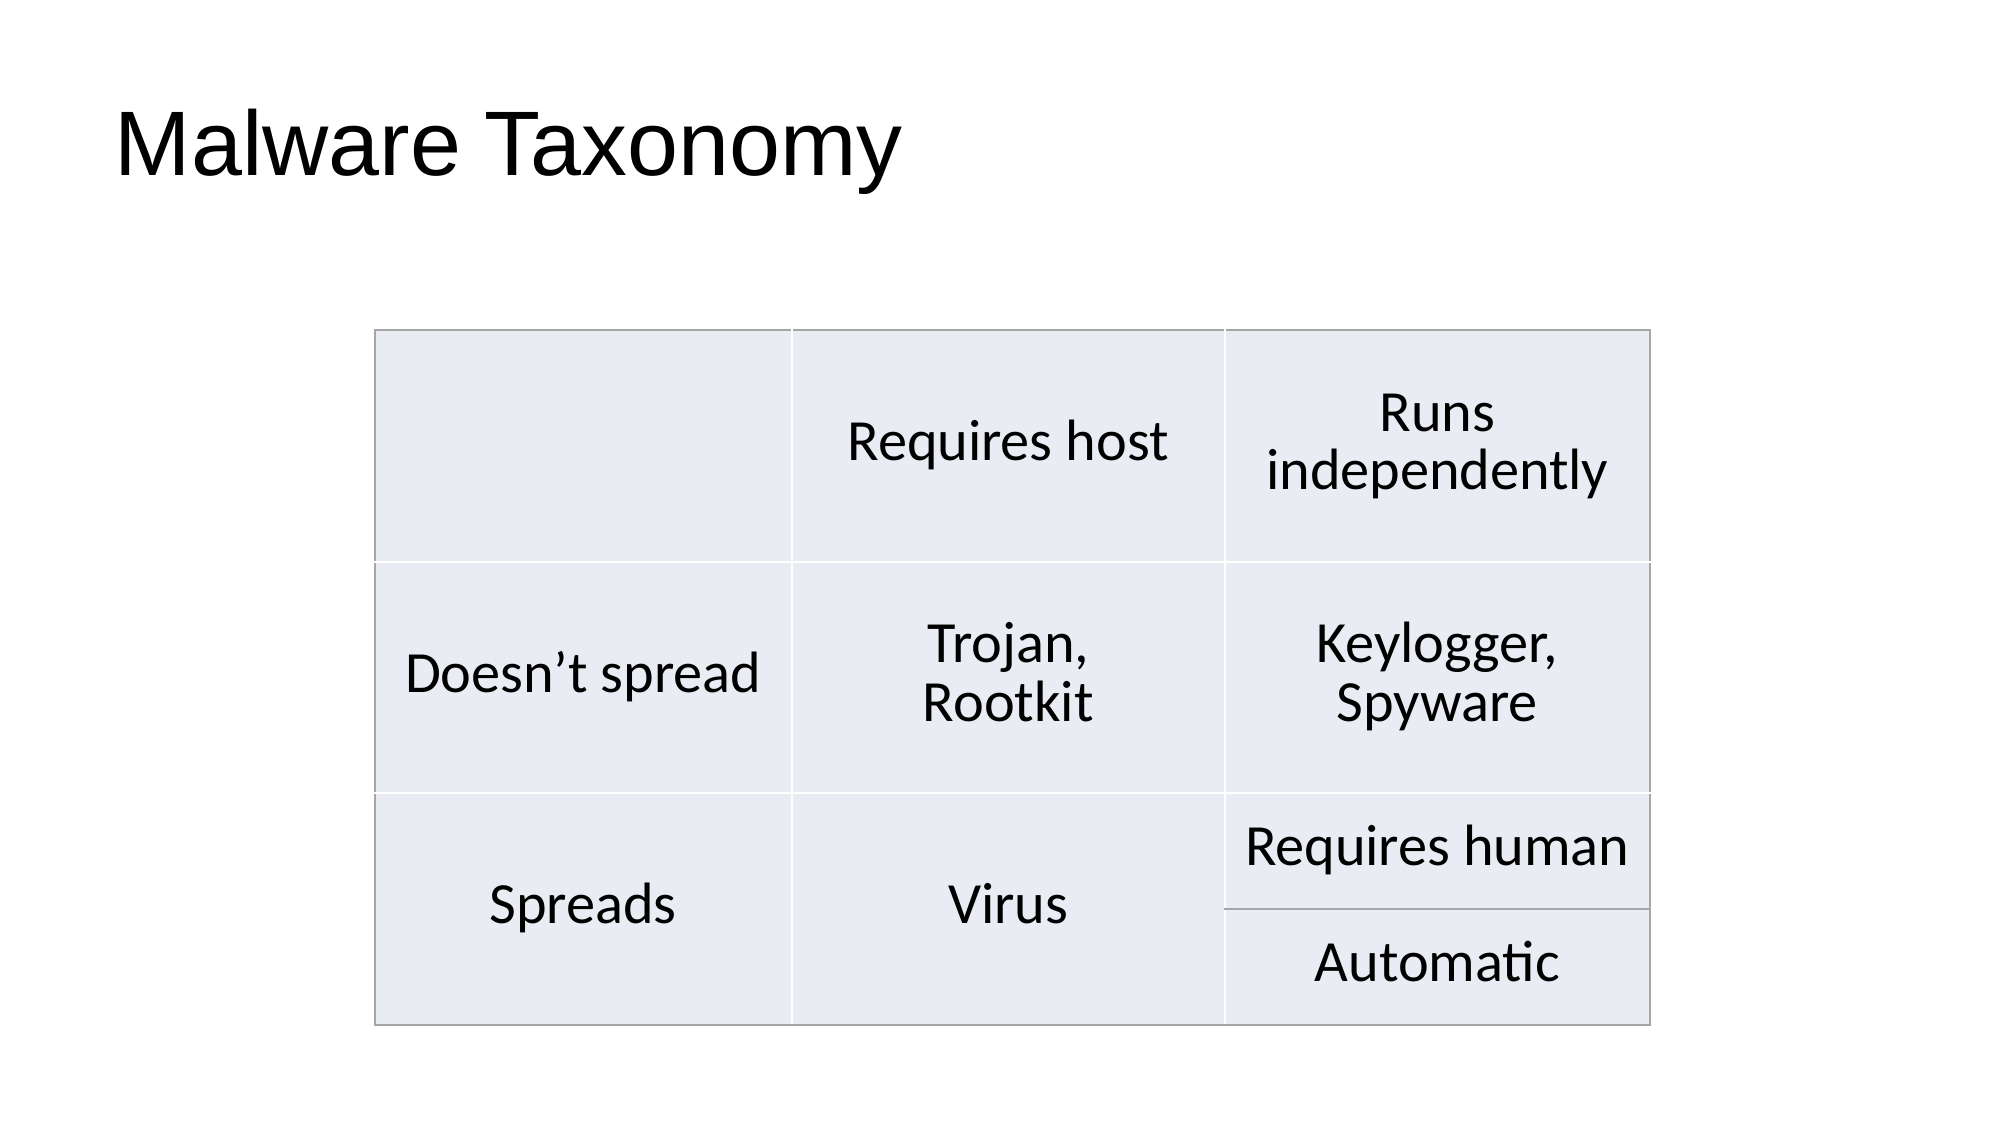

# Malware Taxonomy
|  | Requires host | Runs independently |
| --- | --- | --- |
| Doesn’t spread | Trojan, Rootkit | Keylogger, Spyware |
| Spreads | Virus | Requires human |
|  |  | Automatic |